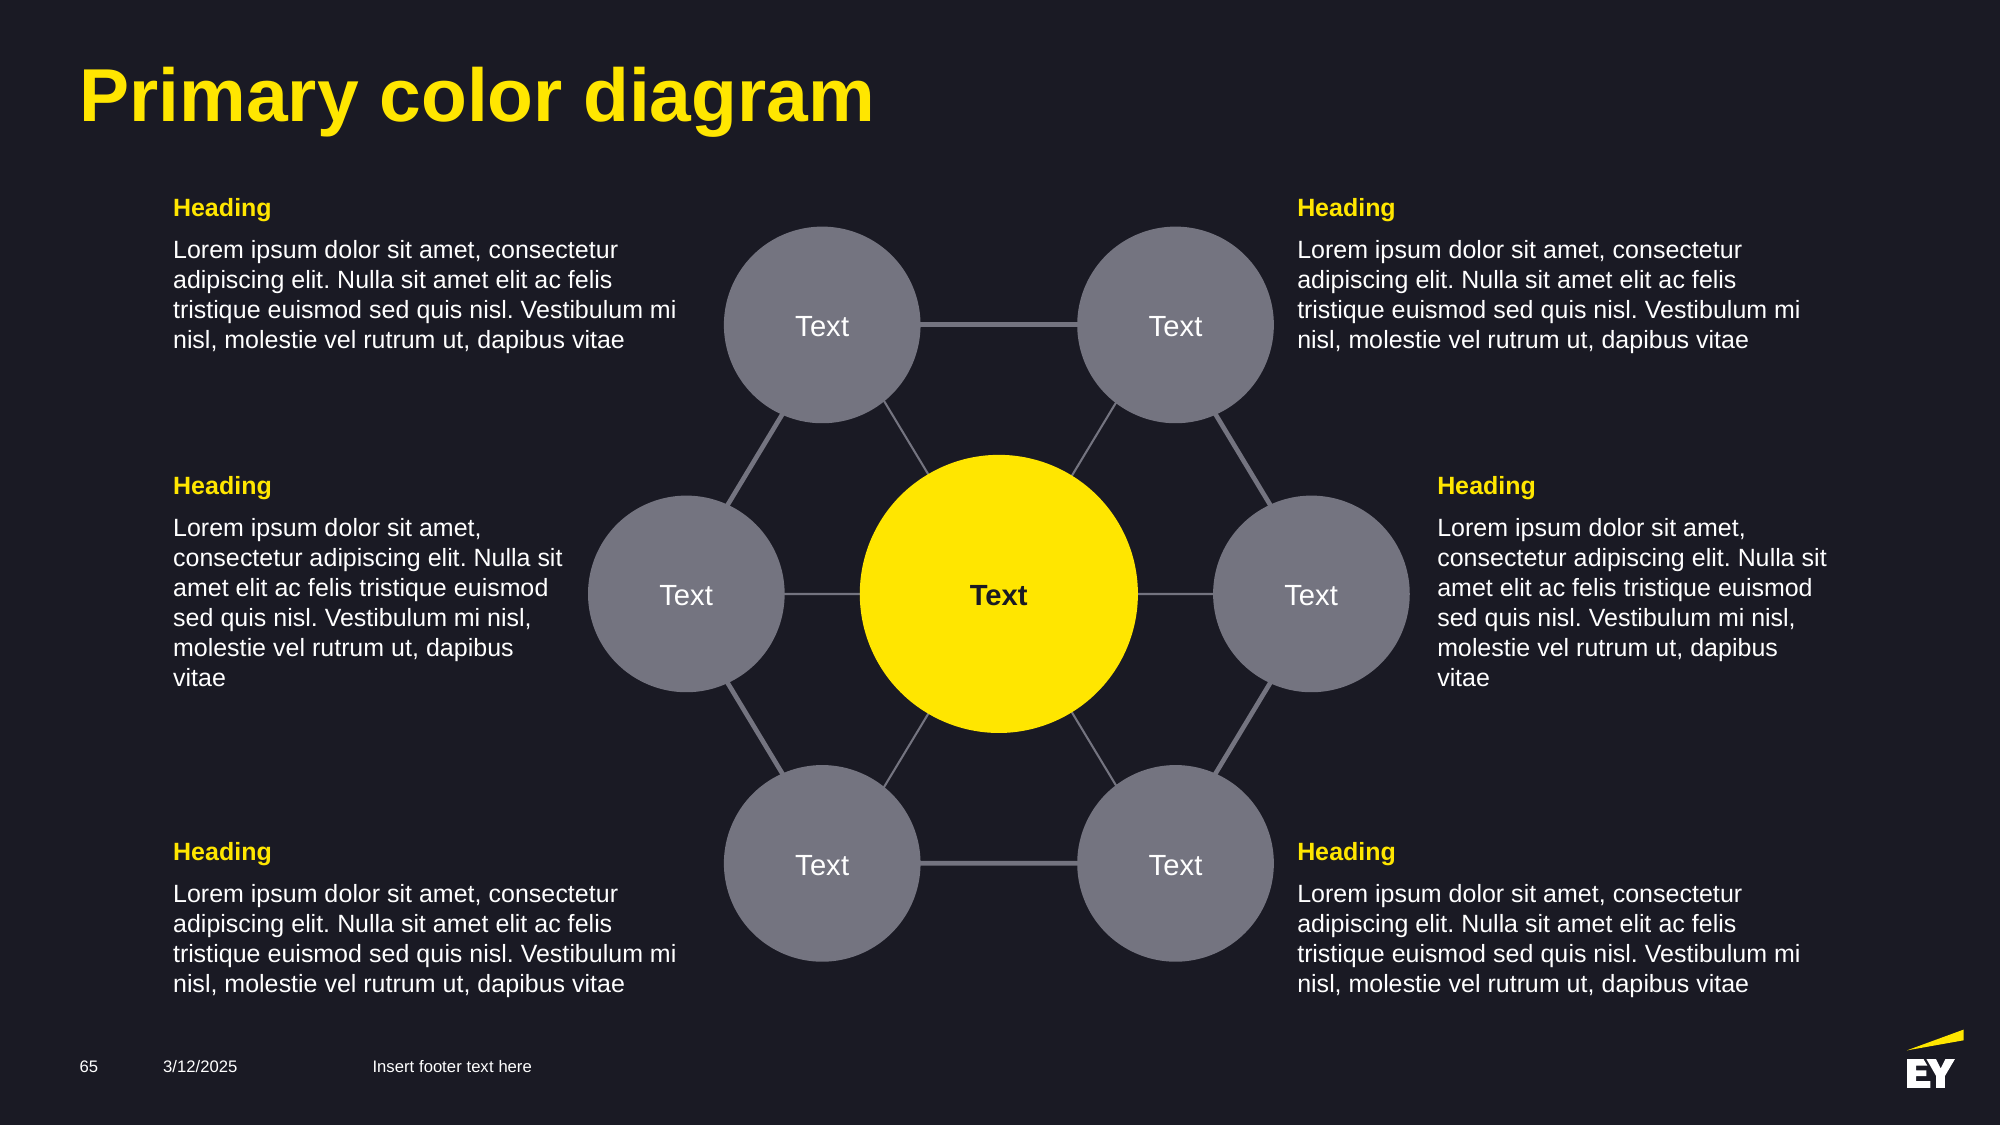

Use EY Yellow to highlight, not to decorate.
Combine neutral greys with EY Yellow to create a balanced visual hierarchy, enabling highlighted elements to stand out.
# Primary color diagram
Heading
Lorem ipsum dolor sit amet, consectetur adipiscing elit. Nulla sit amet elit ac felis tristique euismod sed quis nisl. Vestibulum mi nisl, molestie vel rutrum ut, dapibus vitae
Heading
Lorem ipsum dolor sit amet, consectetur adipiscing elit. Nulla sit amet elit ac felis tristique euismod sed quis nisl. Vestibulum mi nisl, molestie vel rutrum ut, dapibus vitae
Text
Text

Text
Heading
Lorem ipsum dolor sit amet, consectetur adipiscing elit. Nulla sit amet elit ac felis tristique euismod sed quis nisl. Vestibulum mi nisl, molestie vel rutrum ut, dapibus vitae
Heading
Lorem ipsum dolor sit amet, consectetur adipiscing elit. Nulla sit amet elit ac felis tristique euismod sed quis nisl. Vestibulum mi nisl, molestie vel rutrum ut, dapibus vitae
Text
Text

Text
Text
Heading
Lorem ipsum dolor sit amet, consectetur adipiscing elit. Nulla sit amet elit ac felis tristique euismod sed quis nisl. Vestibulum mi nisl, molestie vel rutrum ut, dapibus vitae
Heading
Lorem ipsum dolor sit amet, consectetur adipiscing elit. Nulla sit amet elit ac felis tristique euismod sed quis nisl. Vestibulum mi nisl, molestie vel rutrum ut, dapibus vitae
65
3/12/2025
Insert footer text here